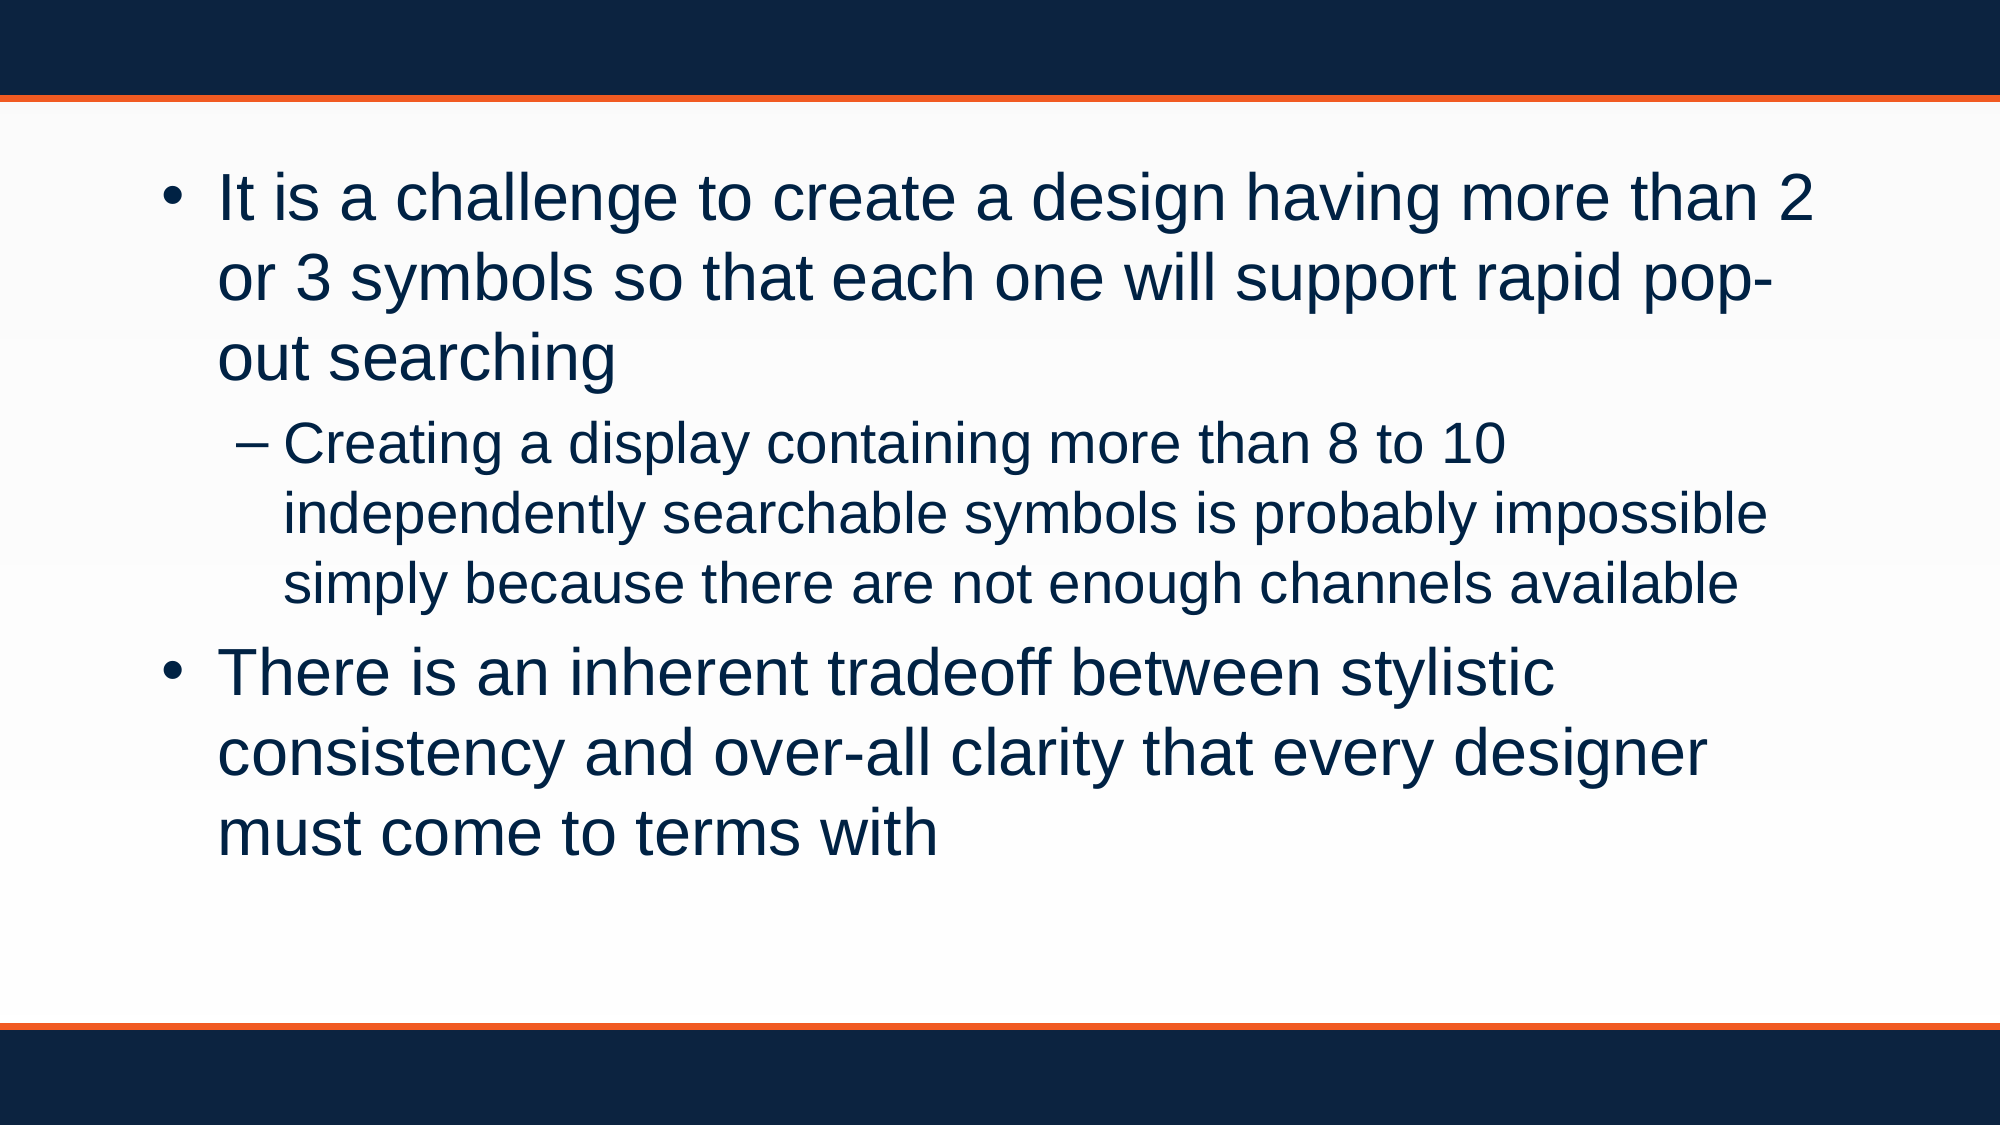

It is a challenge to create a design having more than 2 or 3 symbols so that each one will support rapid pop-out searching
Creating a display containing more than 8 to 10 independently searchable symbols is probably impossible simply because there are not enough channels available
There is an inherent tradeoff between stylistic consistency and over-all clarity that every designer must come to terms with